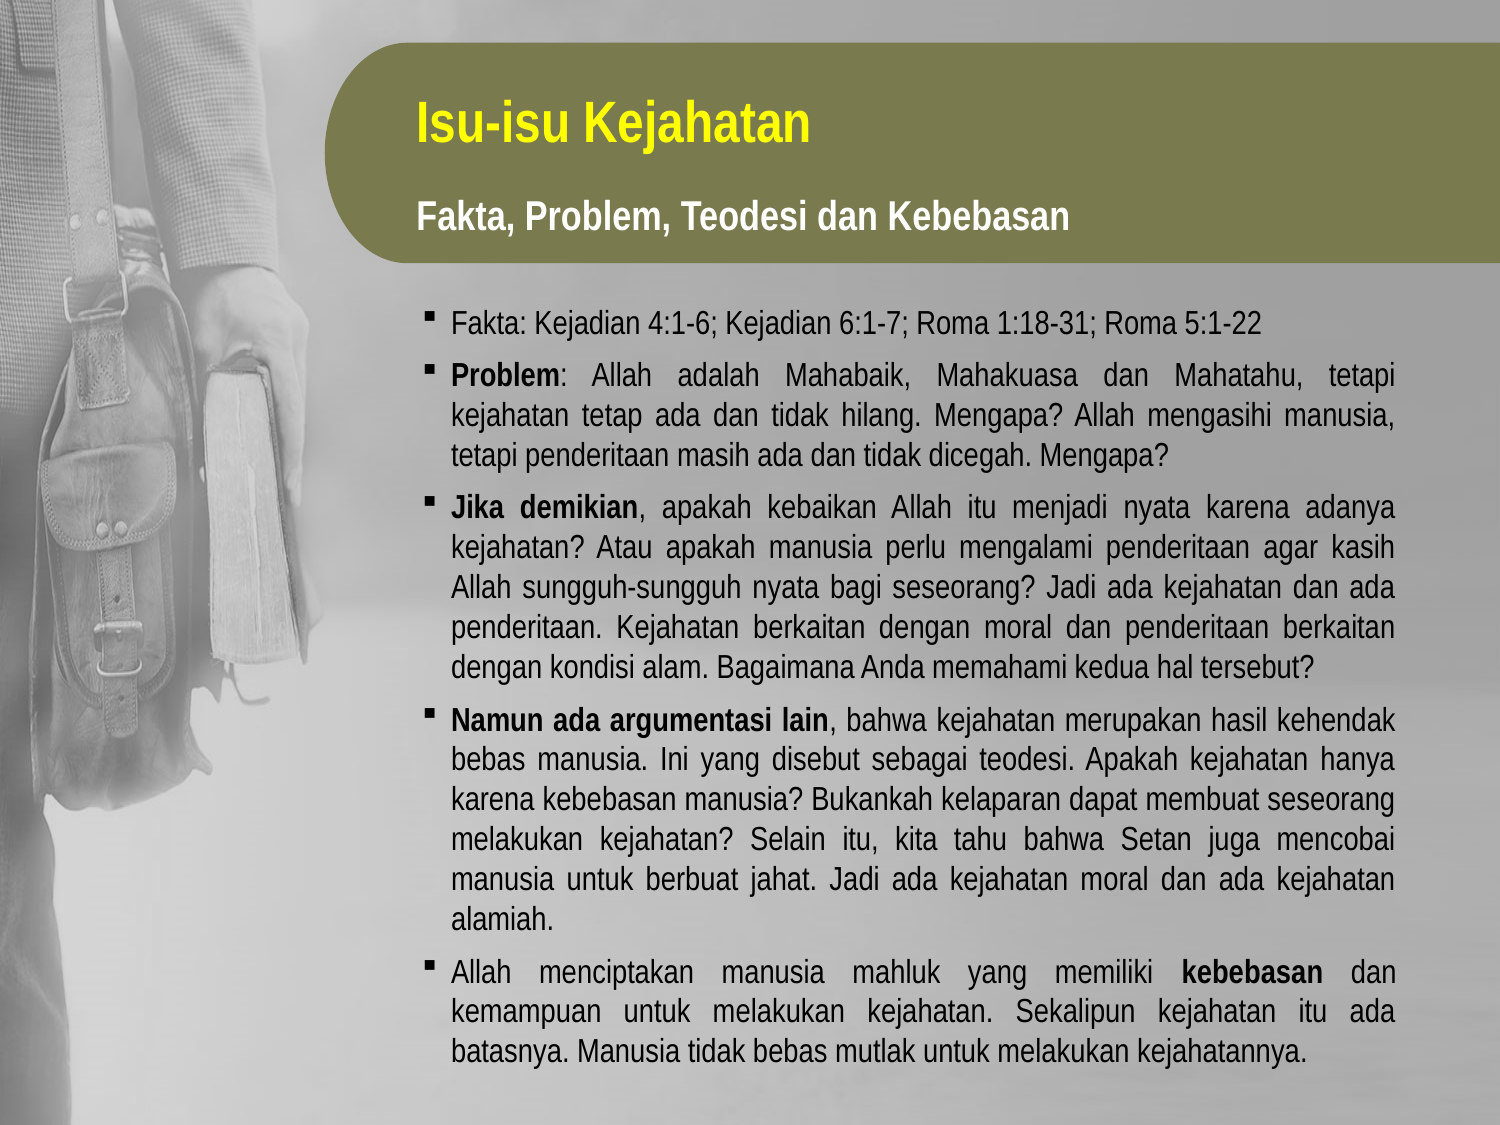

Isu-isu Kejahatan
Fakta, Problem, Teodesi dan Kebebasan
Fakta: Kejadian 4:1-6; Kejadian 6:1-7; Roma 1:18-31; Roma 5:1-22
Problem: Allah adalah Mahabaik, Mahakuasa dan Mahatahu, tetapi kejahatan tetap ada dan tidak hilang. Mengapa? Allah mengasihi manusia, tetapi penderitaan masih ada dan tidak dicegah. Mengapa?
Jika demikian, apakah kebaikan Allah itu menjadi nyata karena adanya kejahatan? Atau apakah manusia perlu mengalami penderitaan agar kasih Allah sungguh-sungguh nyata bagi seseorang? Jadi ada kejahatan dan ada penderitaan. Kejahatan berkaitan dengan moral dan penderitaan berkaitan dengan kondisi alam. Bagaimana Anda memahami kedua hal tersebut?
Namun ada argumentasi lain, bahwa kejahatan merupakan hasil kehendak bebas manusia. Ini yang disebut sebagai teodesi. Apakah kejahatan hanya karena kebebasan manusia? Bukankah kelaparan dapat membuat seseorang melakukan kejahatan? Selain itu, kita tahu bahwa Setan juga mencobai manusia untuk berbuat jahat. Jadi ada kejahatan moral dan ada kejahatan alamiah.
Allah menciptakan manusia mahluk yang memiliki kebebasan dan kemampuan untuk melakukan kejahatan. Sekalipun kejahatan itu ada batasnya. Manusia tidak bebas mutlak untuk melakukan kejahatannya.